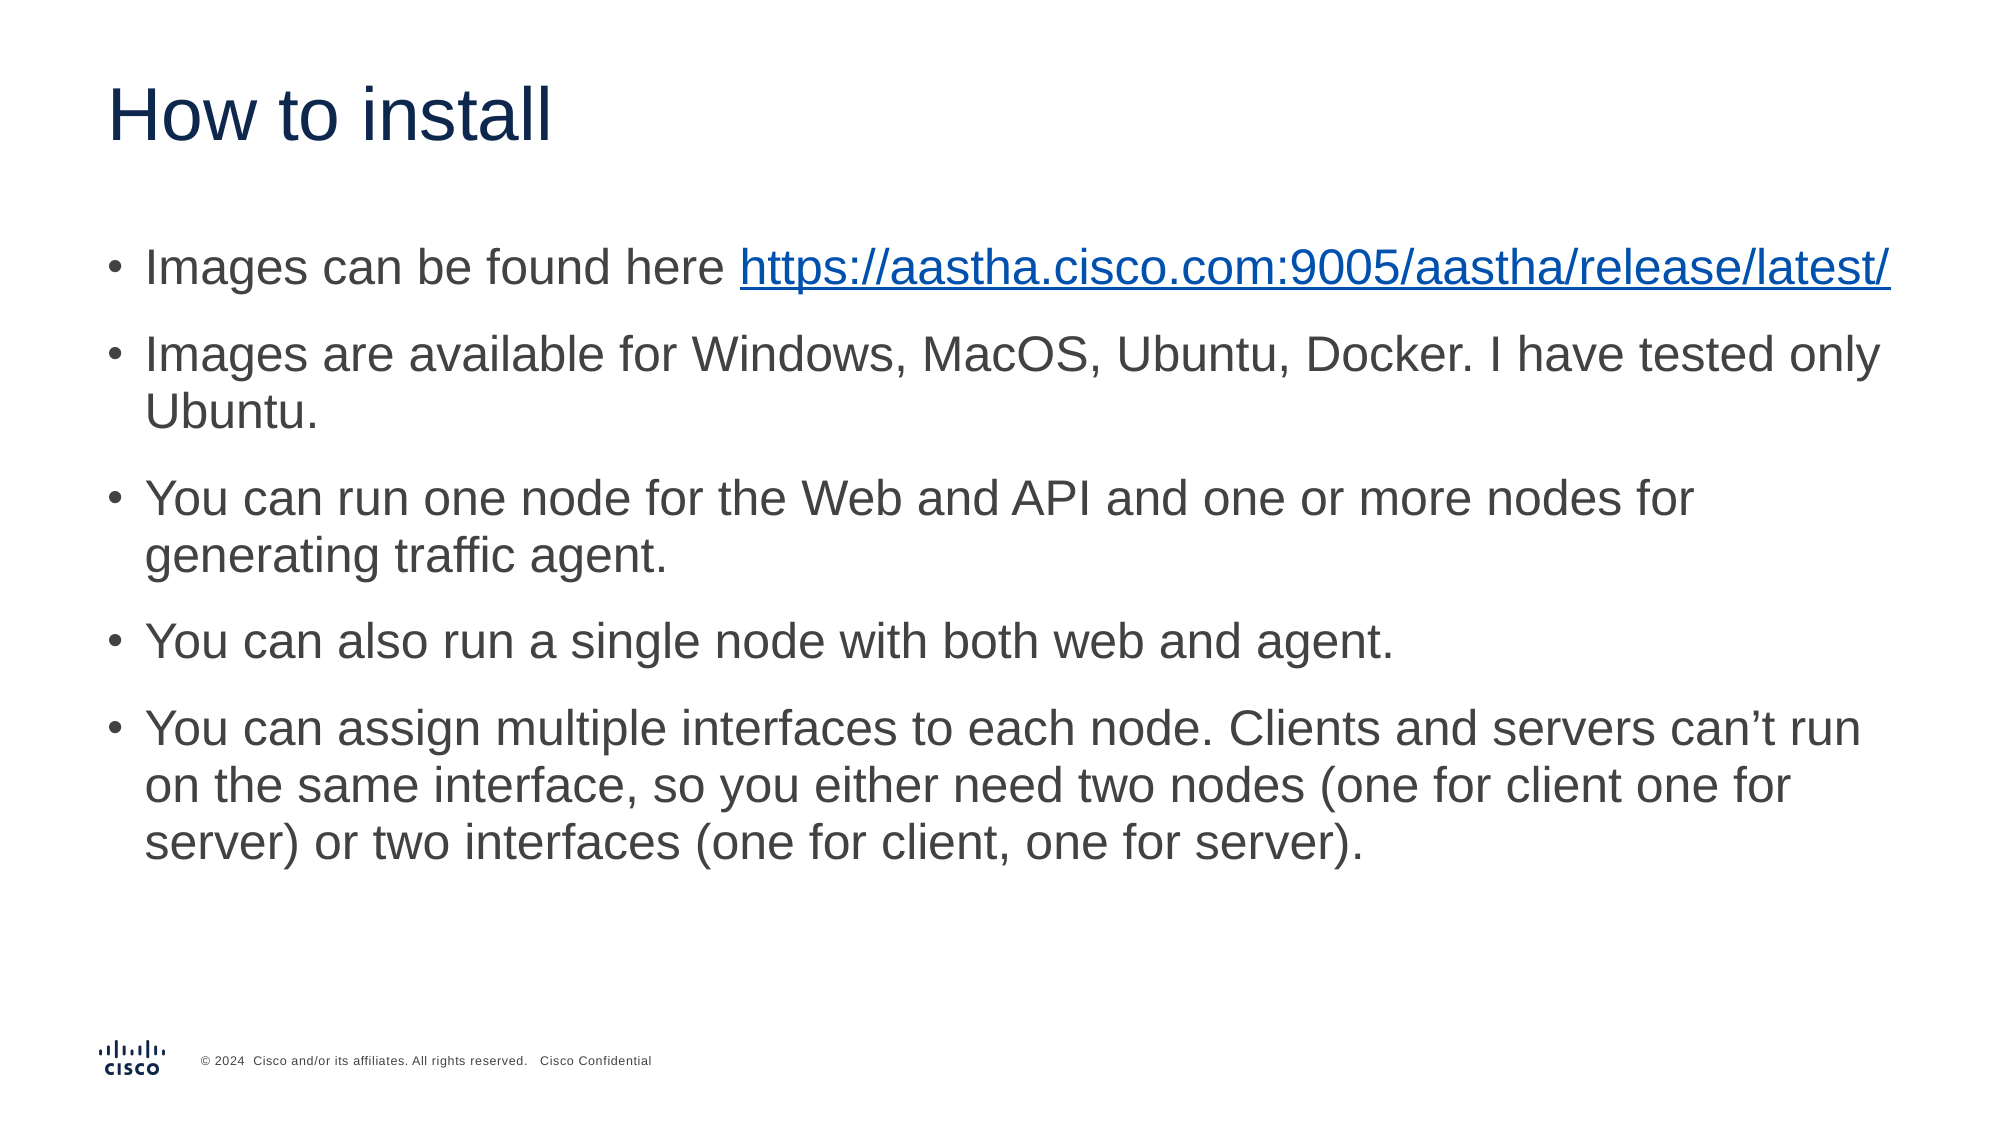

# How to install
Images can be found here https://aastha.cisco.com:9005/aastha/release/latest/
Images are available for Windows, MacOS, Ubuntu, Docker. I have tested only Ubuntu.
You can run one node for the Web and API and one or more nodes for generating traffic agent.
You can also run a single node with both web and agent.
You can assign multiple interfaces to each node. Clients and servers can’t run on the same interface, so you either need two nodes (one for client one for server) or two interfaces (one for client, one for server).